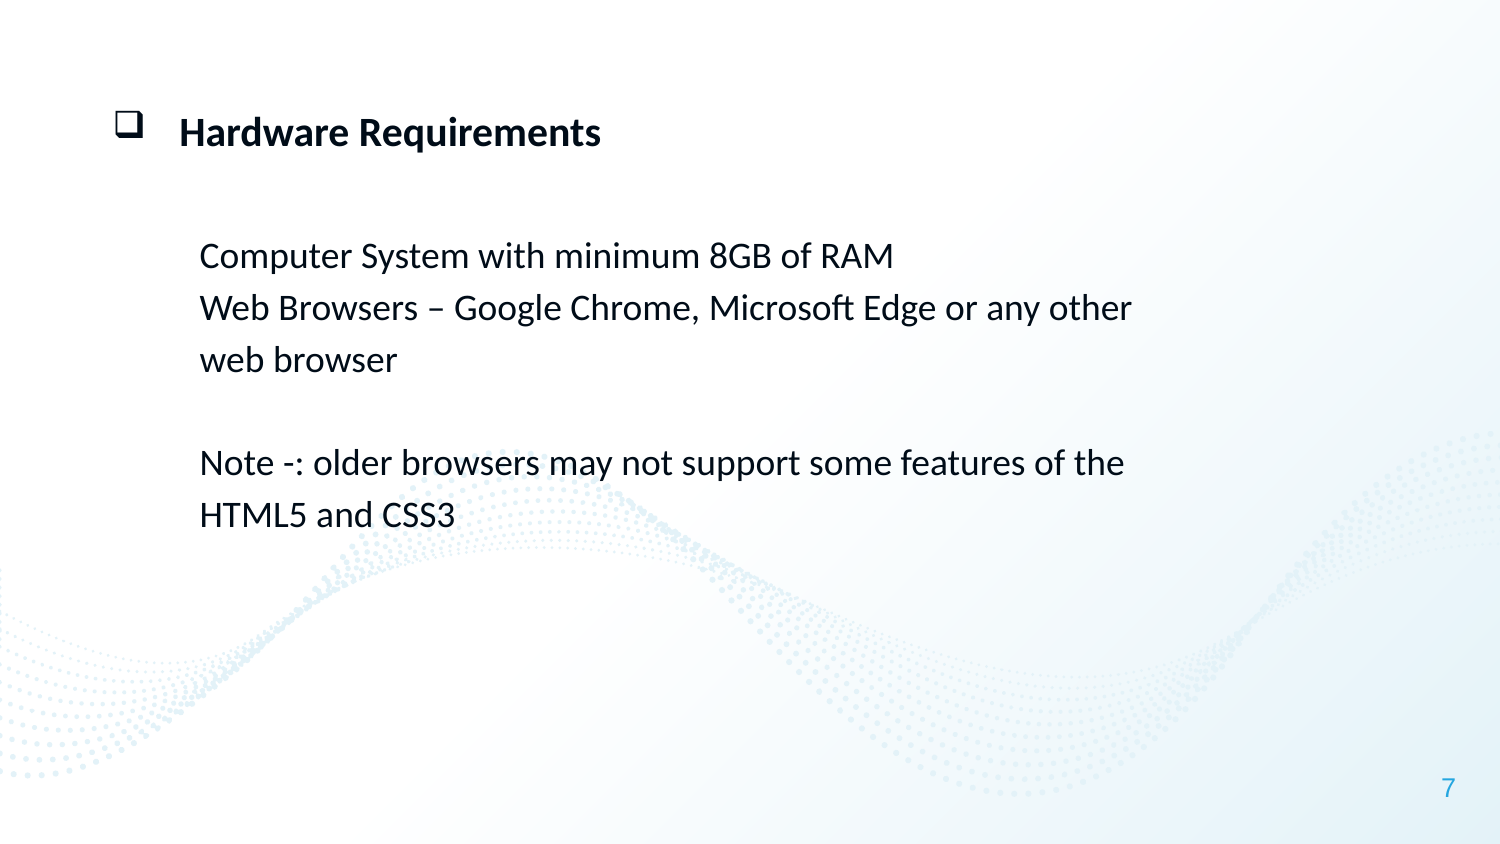

Hardware Requirements

Computer System with minimum 8GB of RAM
Web Browsers – Google Chrome, Microsoft Edge or any other web browser

Note -: older browsers may not support some features of the HTML5 and CSS3

7